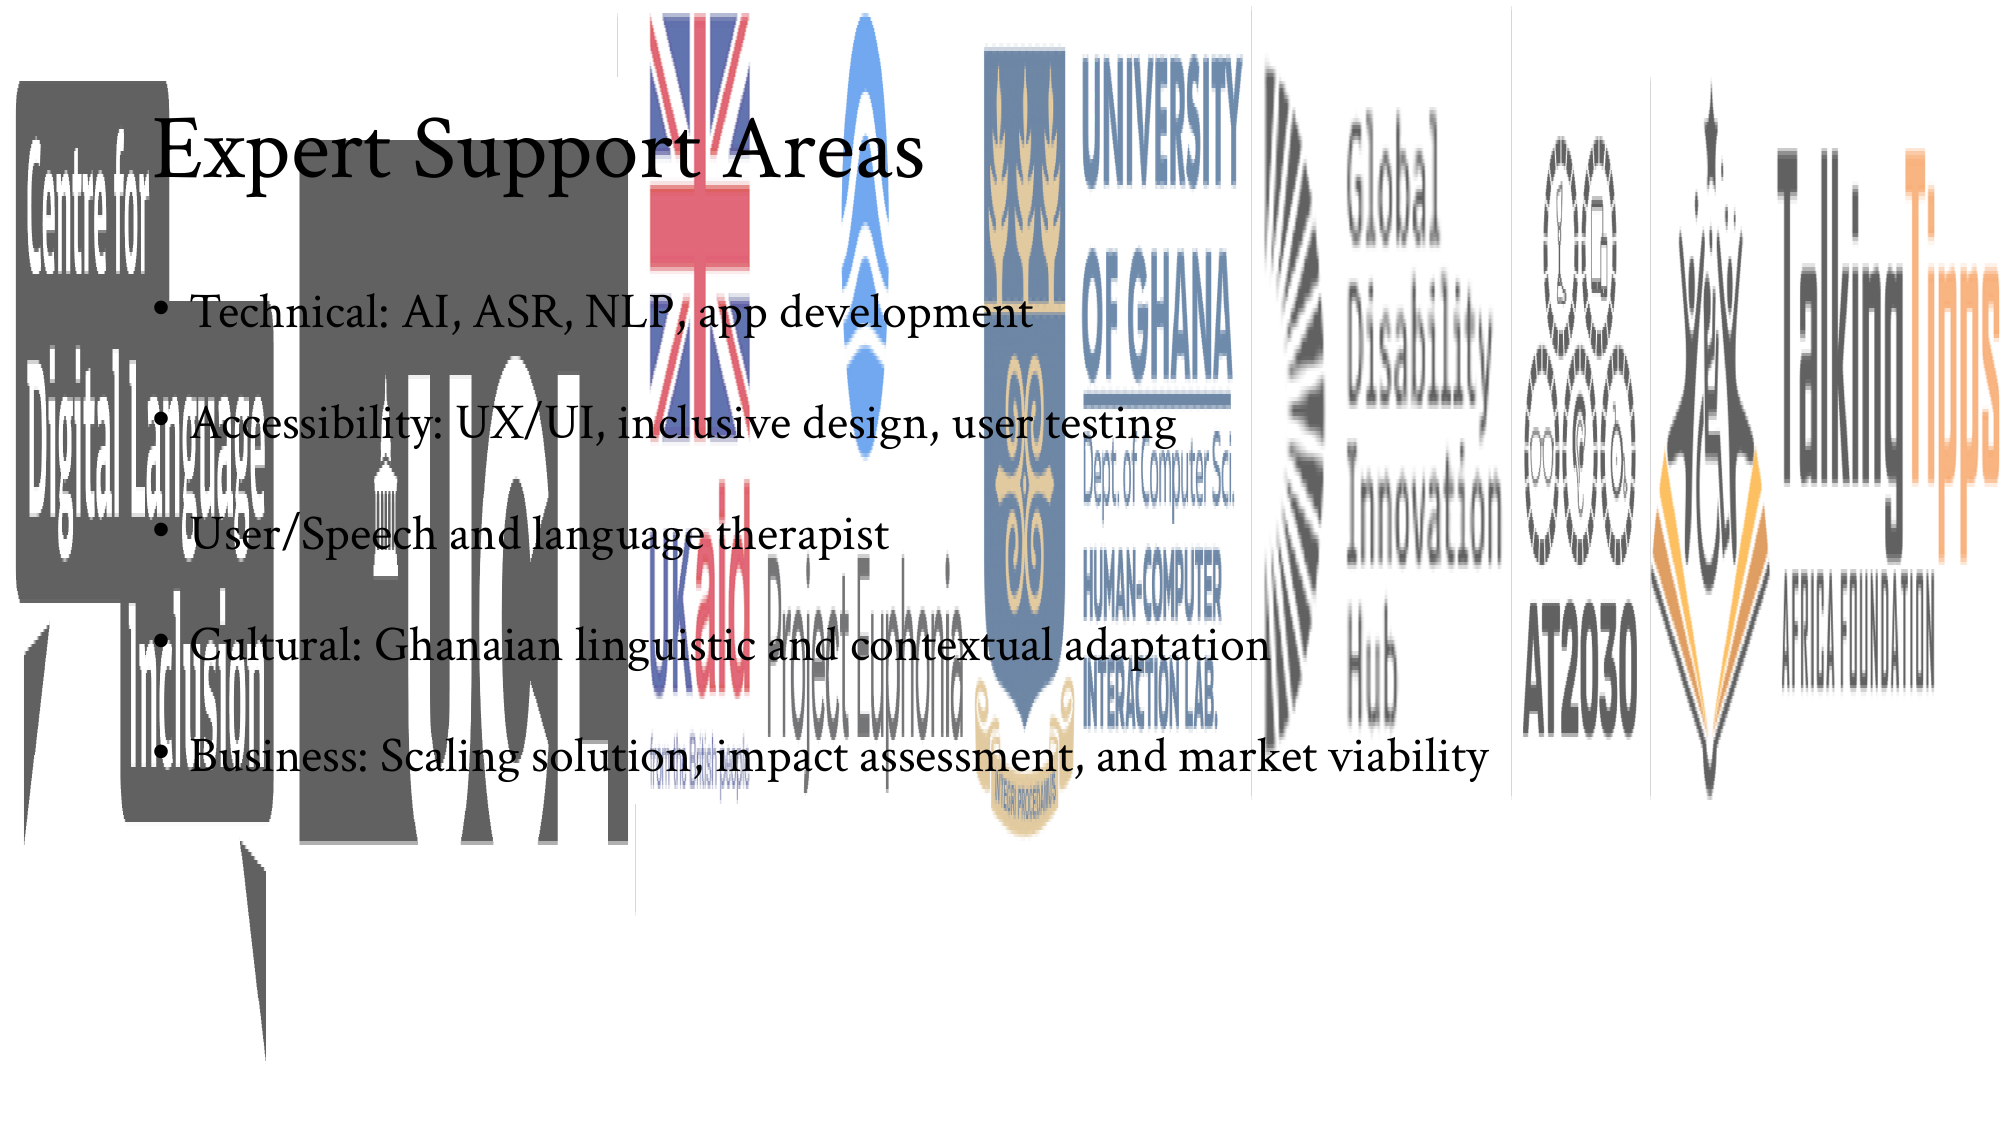

# Expert Support Areas
Technical: AI, ASR, NLP, app development
Accessibility: UX/UI, inclusive design, user testing
User/Speech and language therapist
Cultural: Ghanaian linguistic and contextual adaptation
Business: Scaling solution, impact assessment, and market viability